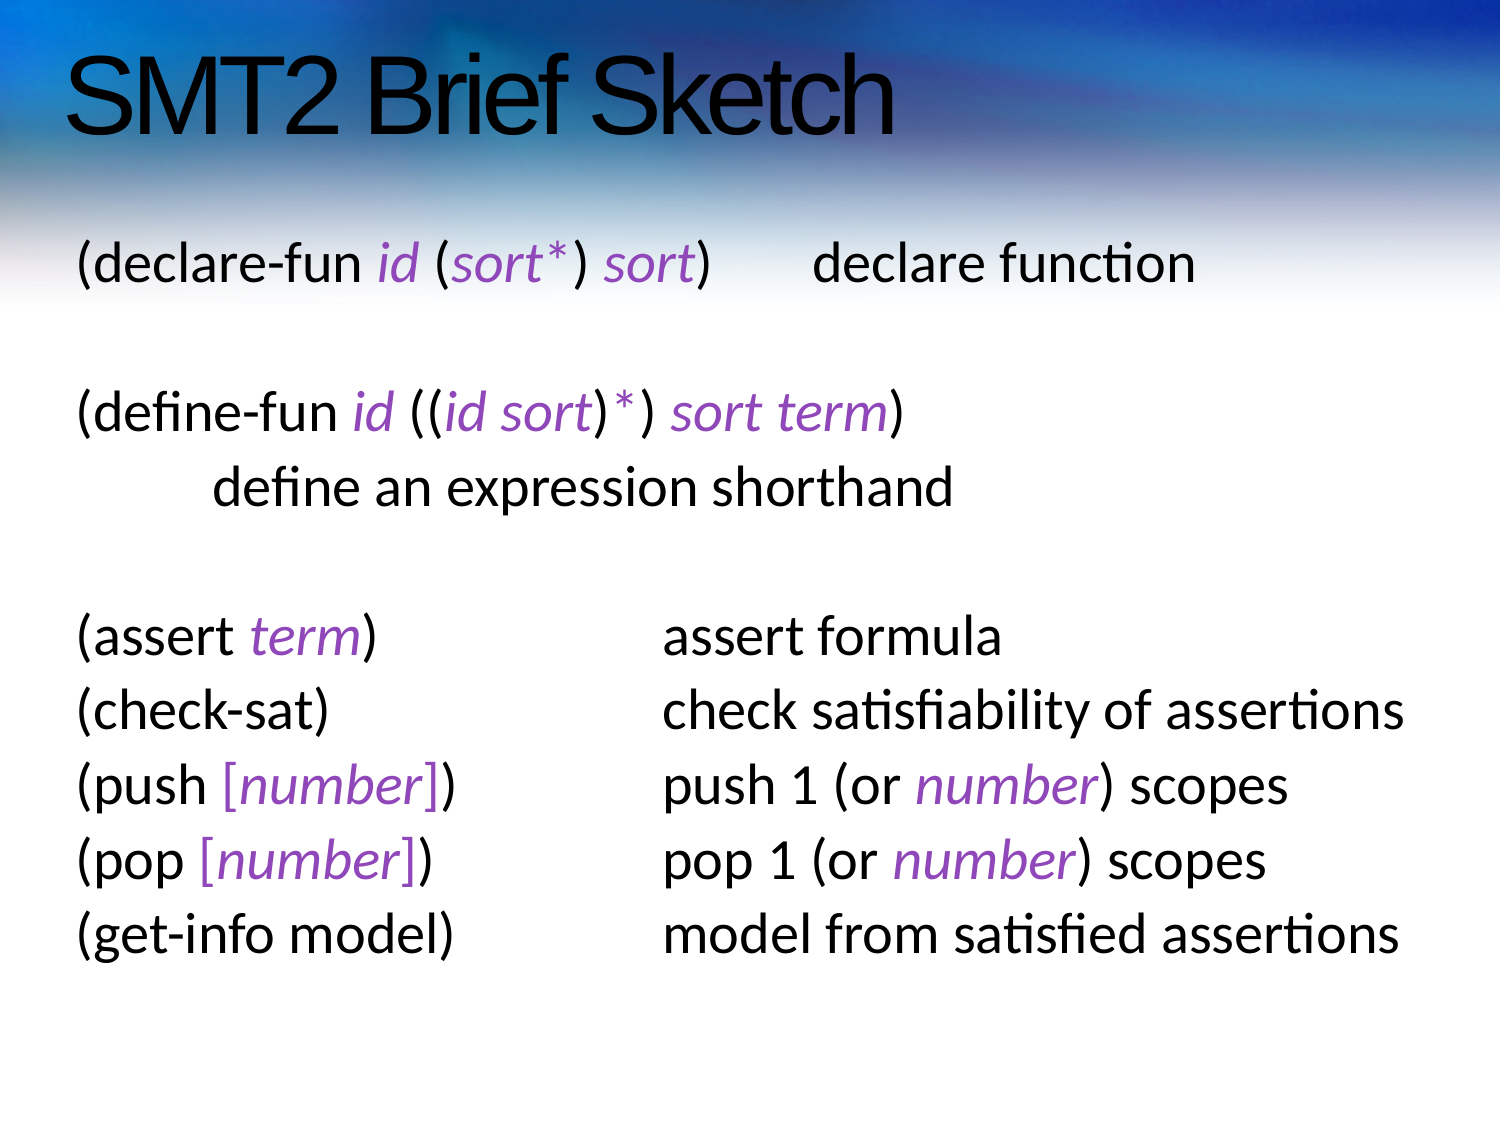

# SMT2 Brief Sketch
 (declare-fun id (sort*) sort)	declare function

 (define-fun id ((id sort)*) sort term)
    	define an expression shorthand

 (assert term)		assert formula
 (check-sat)	    		check satisfiability of assertions
 (push [number])		push 1 (or number) scopes
 (pop [number])		pop 1 (or number) scopes
 (get-info model)		model from satisfied assertions